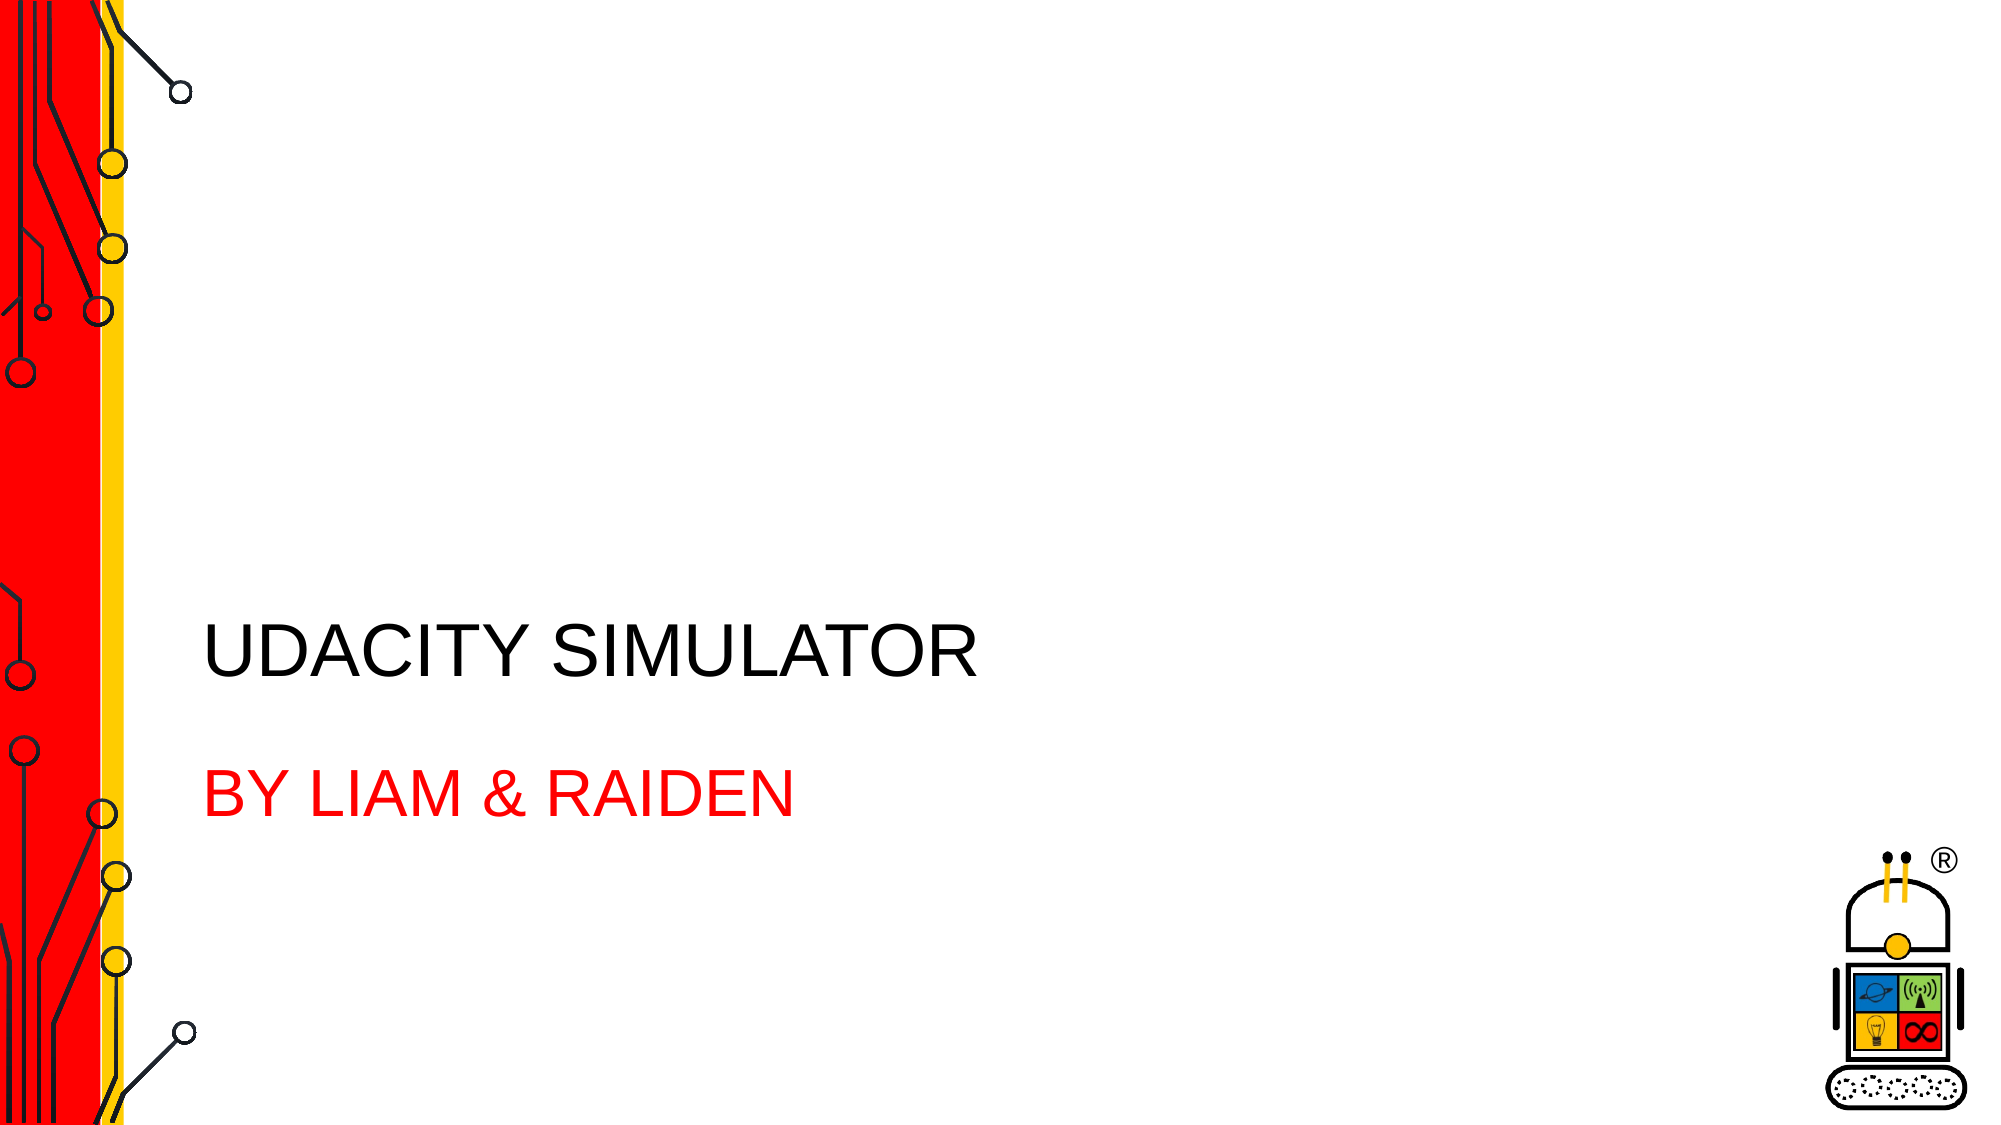

# UDACITY SIMULATOR
By Liam & Raiden